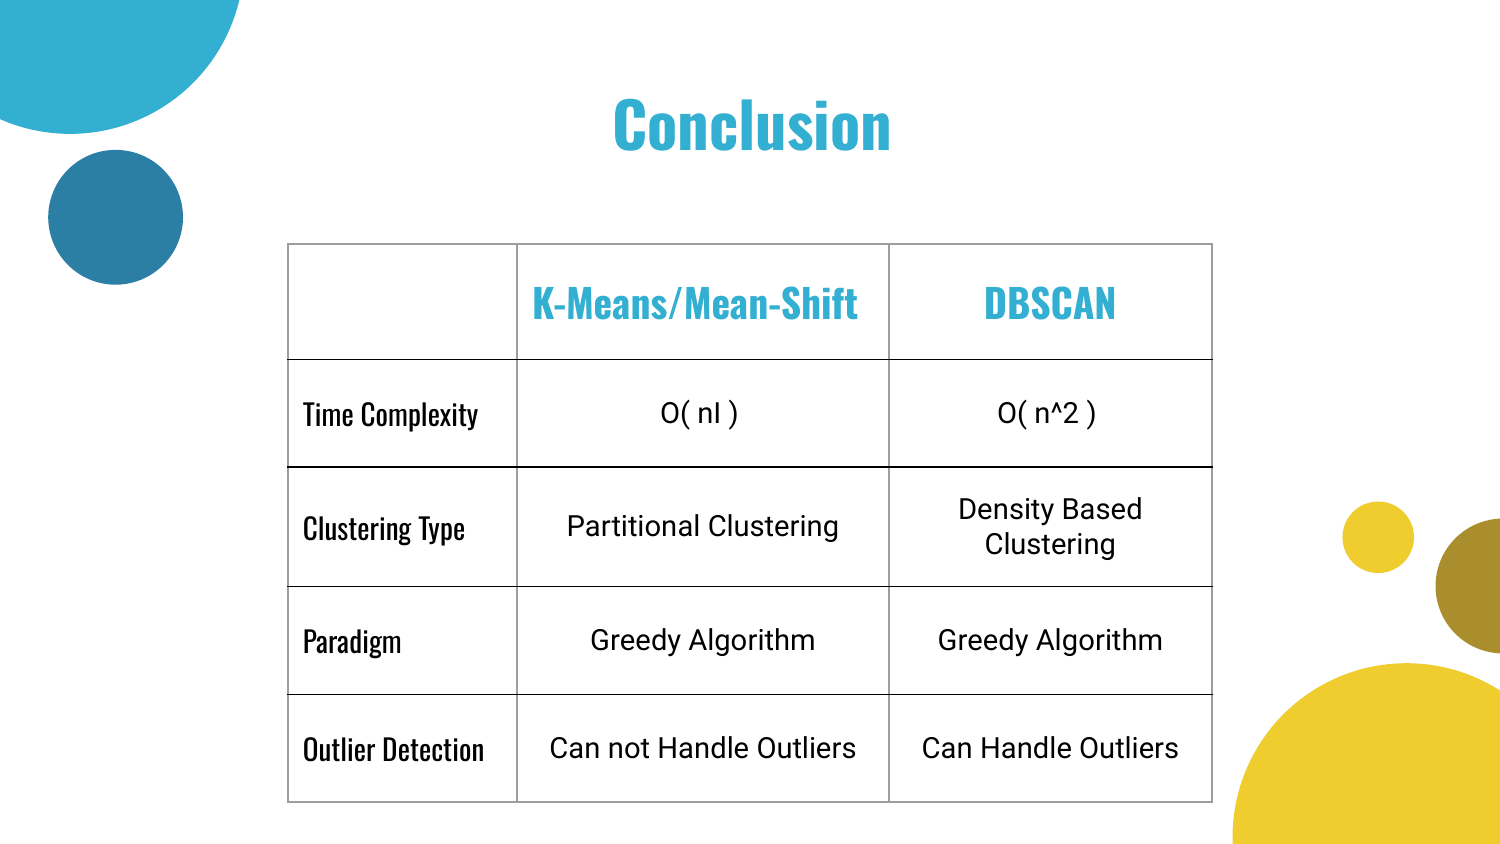

# Conclusion
|  | K-Means/Mean-Shift | DBSCAN |
| --- | --- | --- |
| Time Complexity | O( nI ) | O( n^2 ) |
| Clustering Type | Partitional Clustering | Density Based Clustering |
| Paradigm | Greedy Algorithm | Greedy Algorithm |
| Outlier Detection | Can not Handle Outliers | Can Handle Outliers |